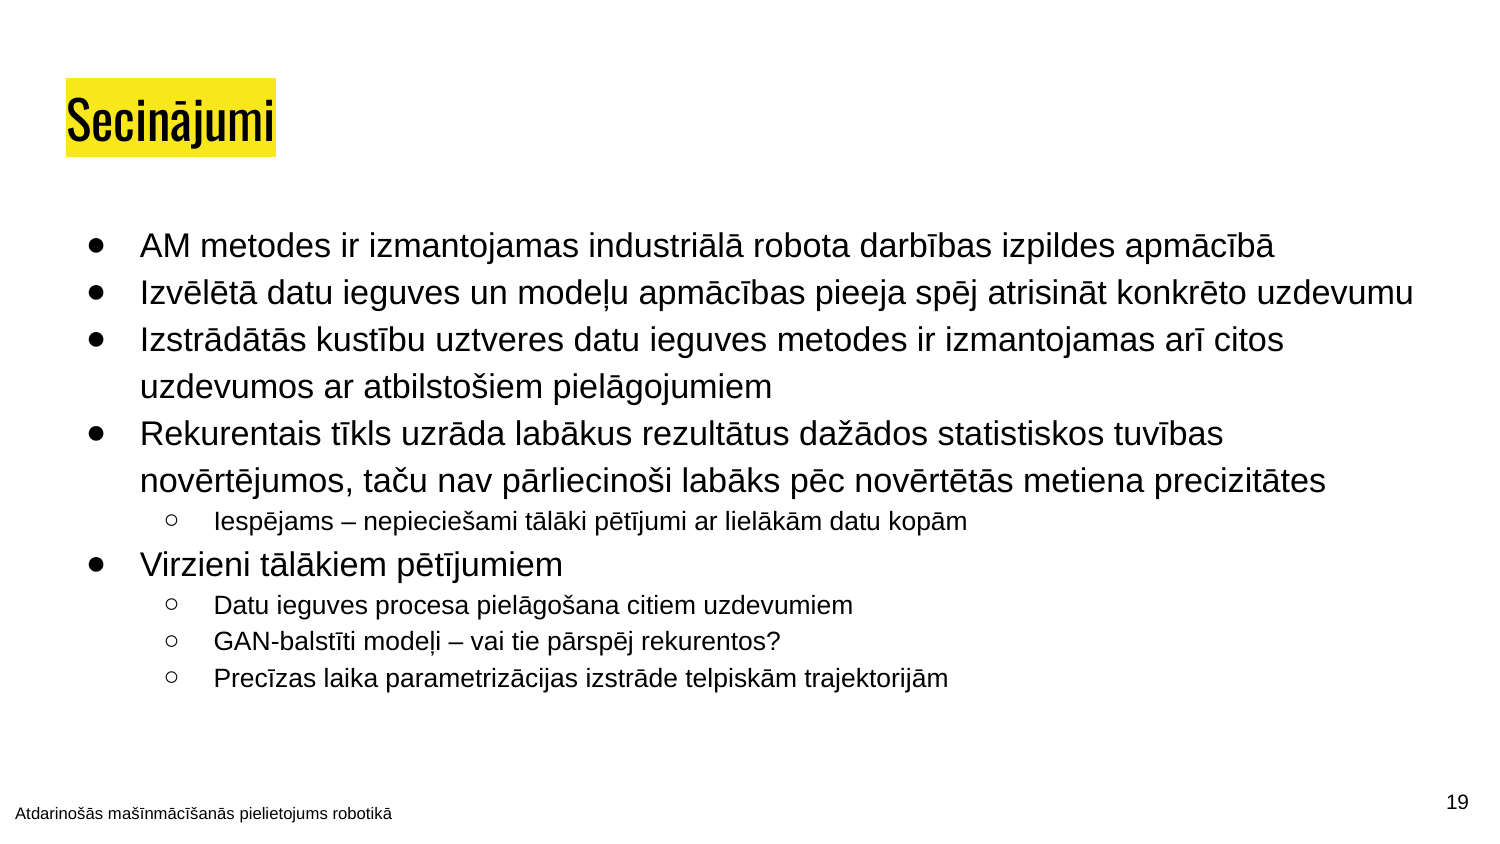

# Secinājumi
AM metodes ir izmantojamas industriālā robota darbības izpildes apmācībā
Izvēlētā datu ieguves un modeļu apmācības pieeja spēj atrisināt konkrēto uzdevumu
Izstrādātās kustību uztveres datu ieguves metodes ir izmantojamas arī citos uzdevumos ar atbilstošiem pielāgojumiem
Rekurentais tīkls uzrāda labākus rezultātus dažādos statistiskos tuvības novērtējumos, taču nav pārliecinoši labāks pēc novērtētās metiena precizitātes
Iespējams – nepieciešami tālāki pētījumi ar lielākām datu kopām
Virzieni tālākiem pētījumiem
Datu ieguves procesa pielāgošana citiem uzdevumiem
GAN-balstīti modeļi – vai tie pārspēj rekurentos?
Precīzas laika parametrizācijas izstrāde telpiskām trajektorijām
19